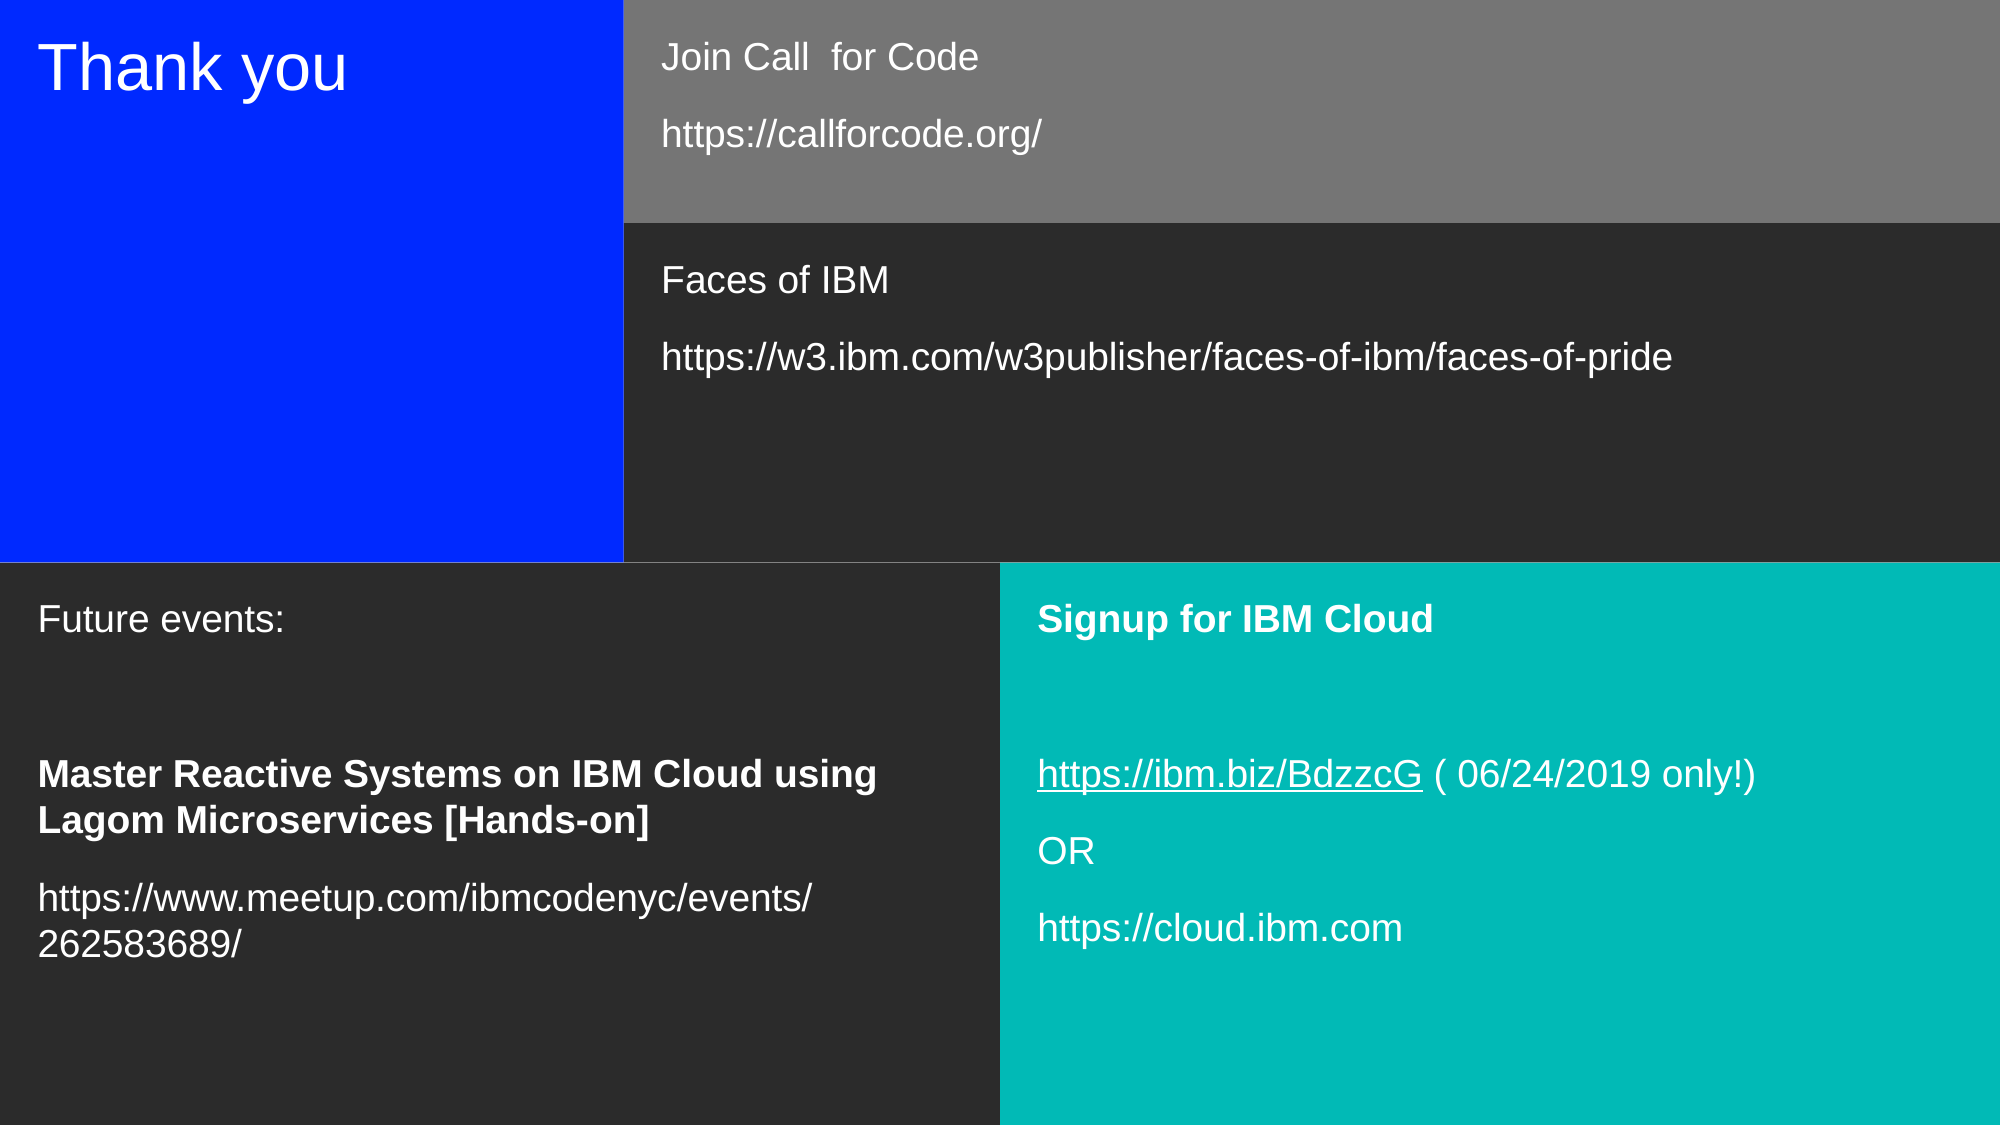

Join Call  for Code
https://callforcode.org/
# Thank you
Faces of IBM
https://w3.ibm.com/w3publisher/faces-of-ibm/faces-of-pride
Future events:

Master Reactive Systems on IBM Cloud using Lagom Microservices [Hands-on]
https://www.meetup.com/ibmcodenyc/events/262583689/
Signup for IBM Cloud

https://ibm.biz/BdzzcG ( 06/24/2019 only!)
OR
https://cloud.ibm.com
34